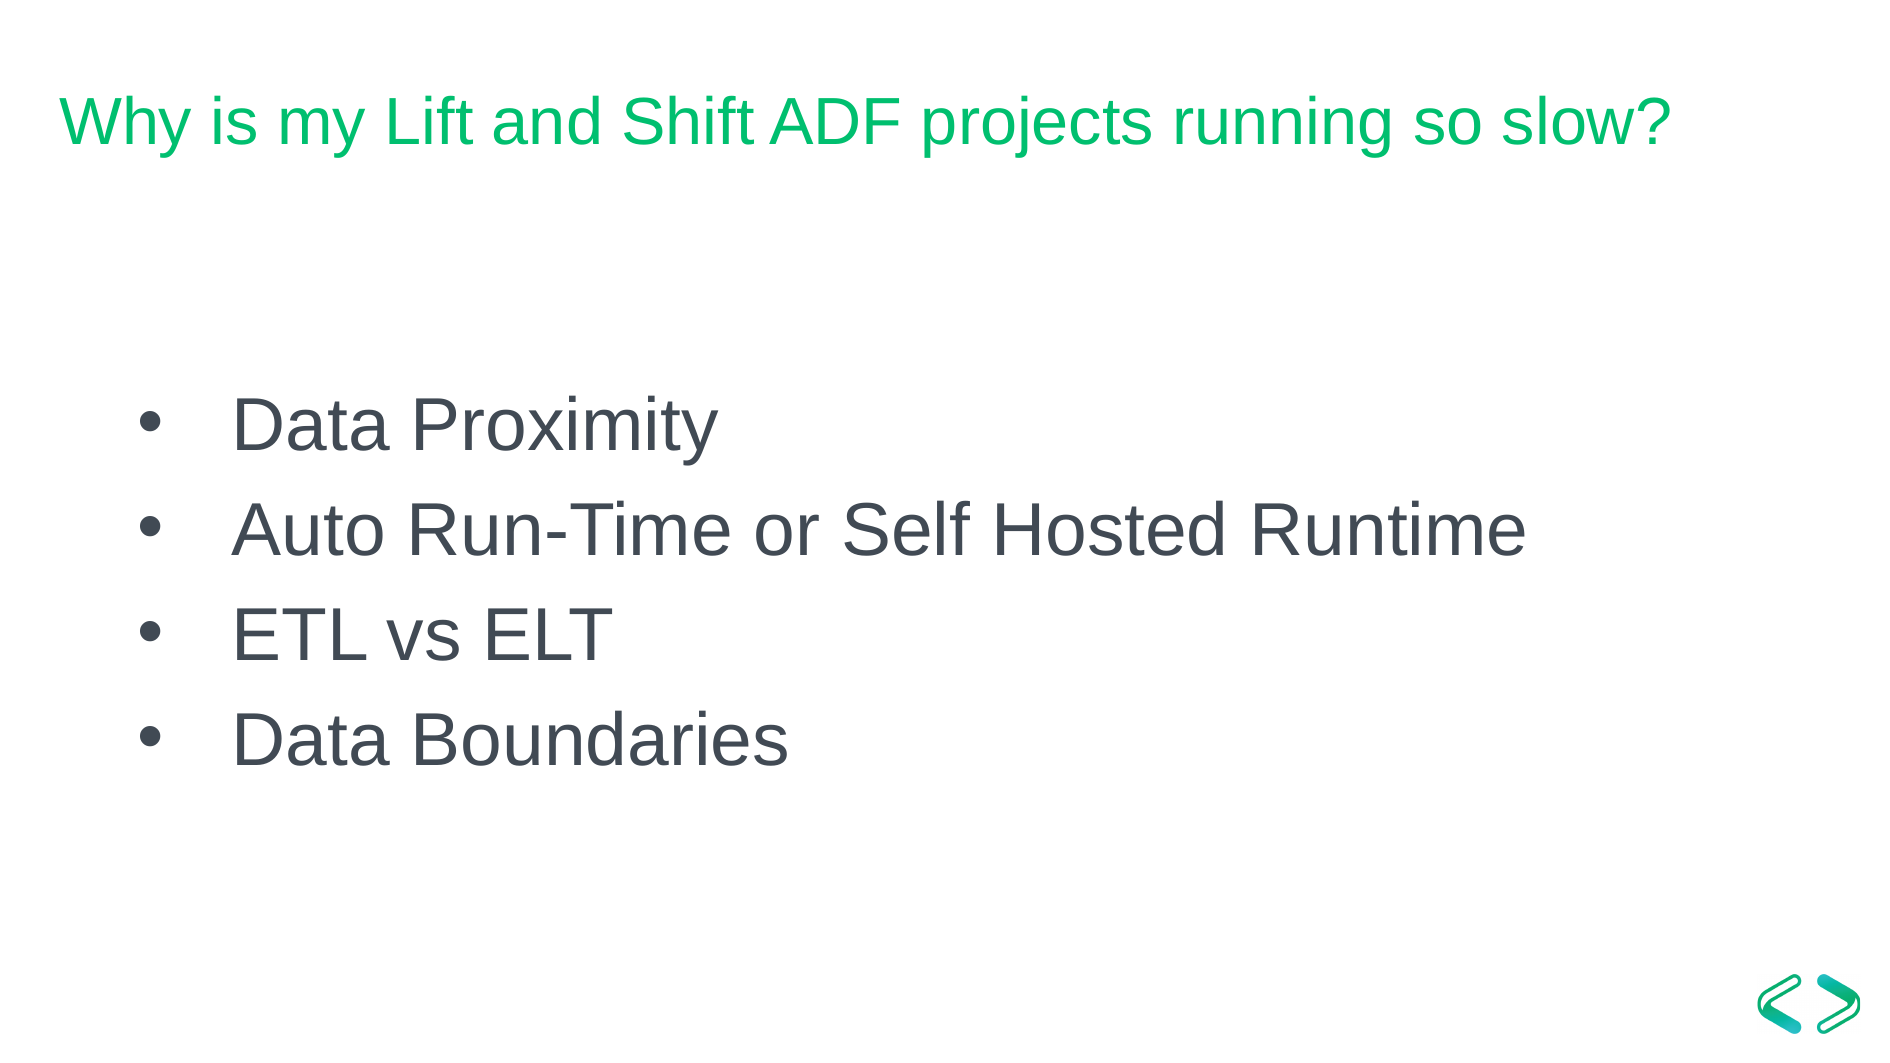

# Why is my Lift and Shift ADF projects running so slow?
Data Proximity
Auto Run-Time or Self Hosted Runtime
ETL vs ELT
Data Boundaries